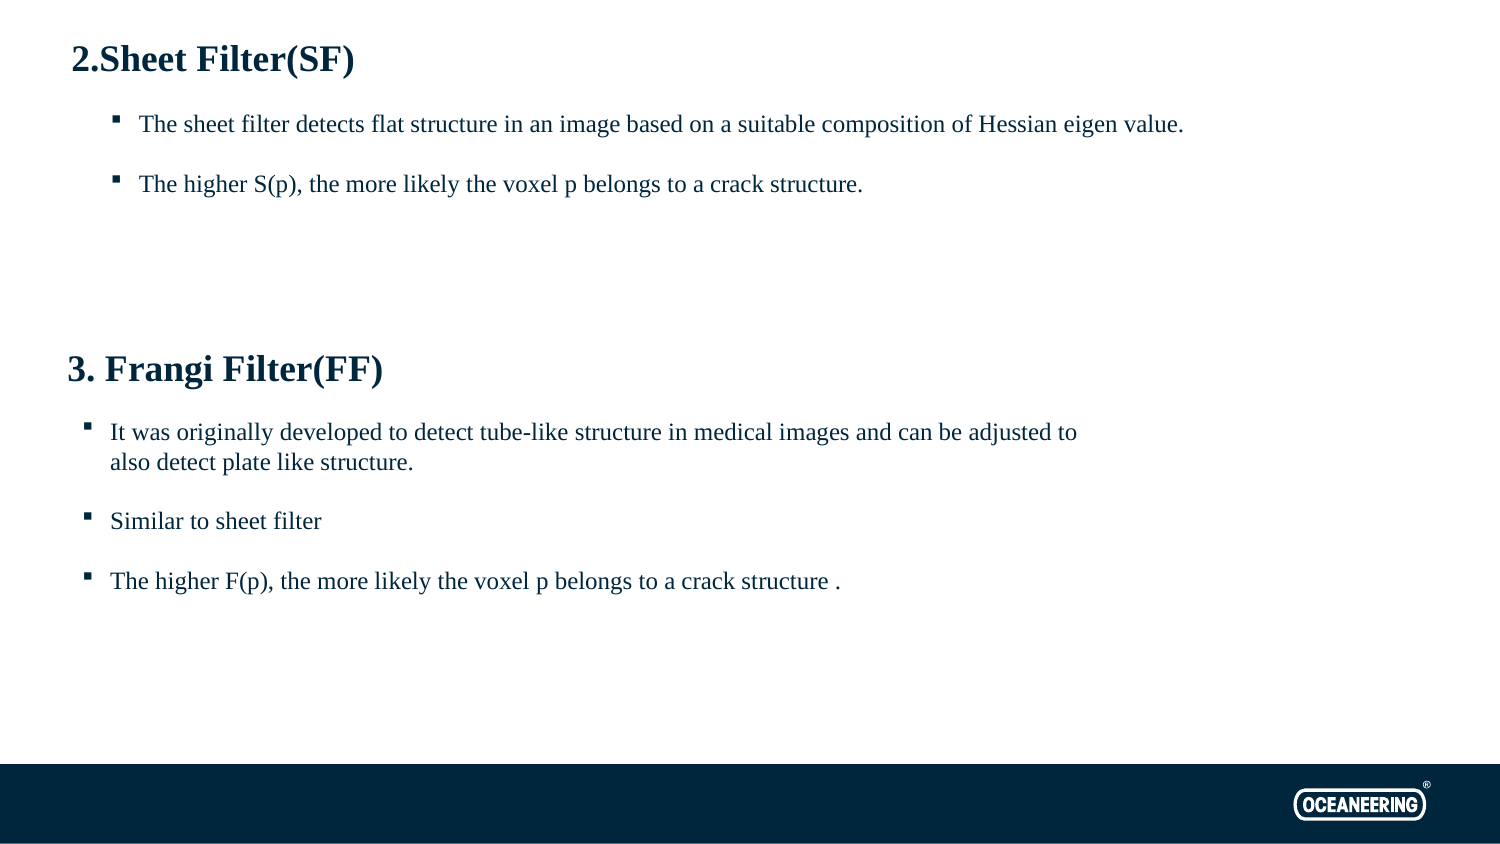

# 2.Sheet Filter(SF)
The sheet filter detects flat structure in an image based on a suitable composition of Hessian eigen value.

The higher S(p), the more likely the voxel p belongs to a crack structure.
3. Frangi Filter(FF)
It was originally developed to detect tube-like structure in medical images and can be adjusted to also detect plate like structure.

Similar to sheet filter

The higher F(p), the more likely the voxel p belongs to a crack structure .